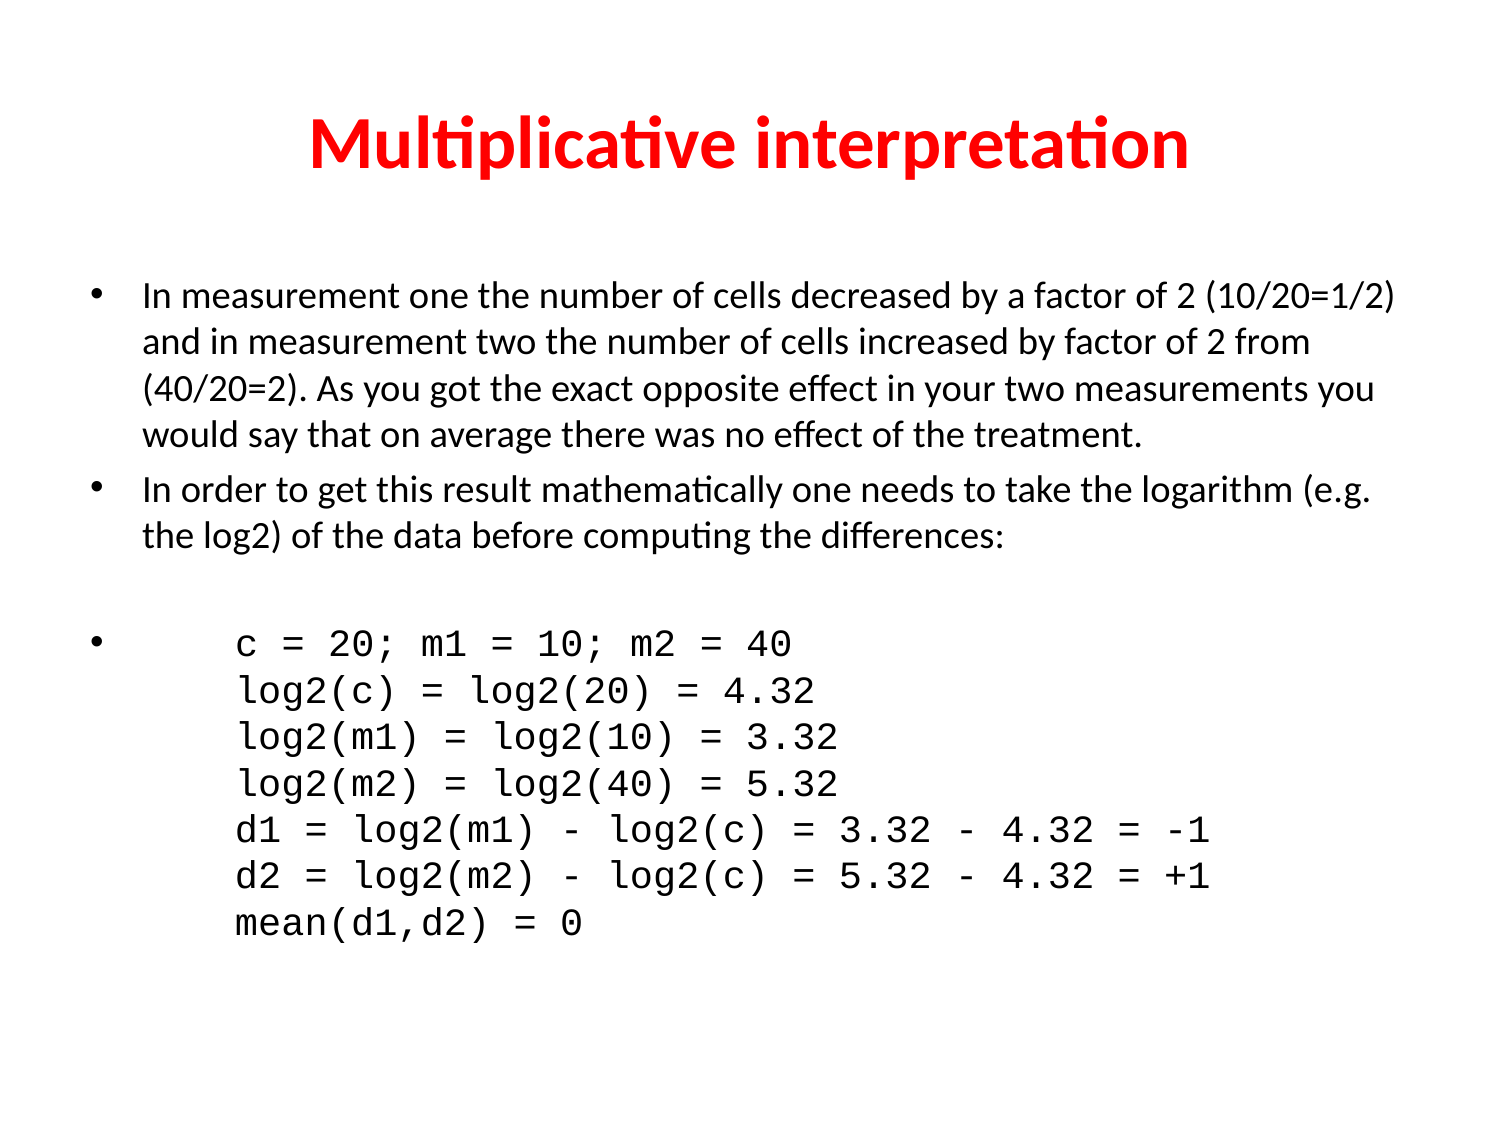

# Multiplicative interpretation
In measurement one the number of cells decreased by a factor of 2 (10/20=1/2) and in measurement two the number of cells increased by factor of 2 from (40/20=2). As you got the exact opposite effect in your two measurements you would say that on average there was no effect of the treatment.
In order to get this result mathematically one needs to take the logarithm (e.g. the log2) of the data before computing the differences:

    c = 20; m1 = 10; m2 = 40    
    log2(c) = log2(20) = 4.32
    log2(m1) = log2(10) = 3.32
    log2(m2) = log2(40) = 5.32
    d1 = log2(m1) - log2(c) = 3.32 - 4.32 = -1
    d2 = log2(m2) - log2(c) = 5.32 - 4.32 = +1
    mean(d1,d2) = 0